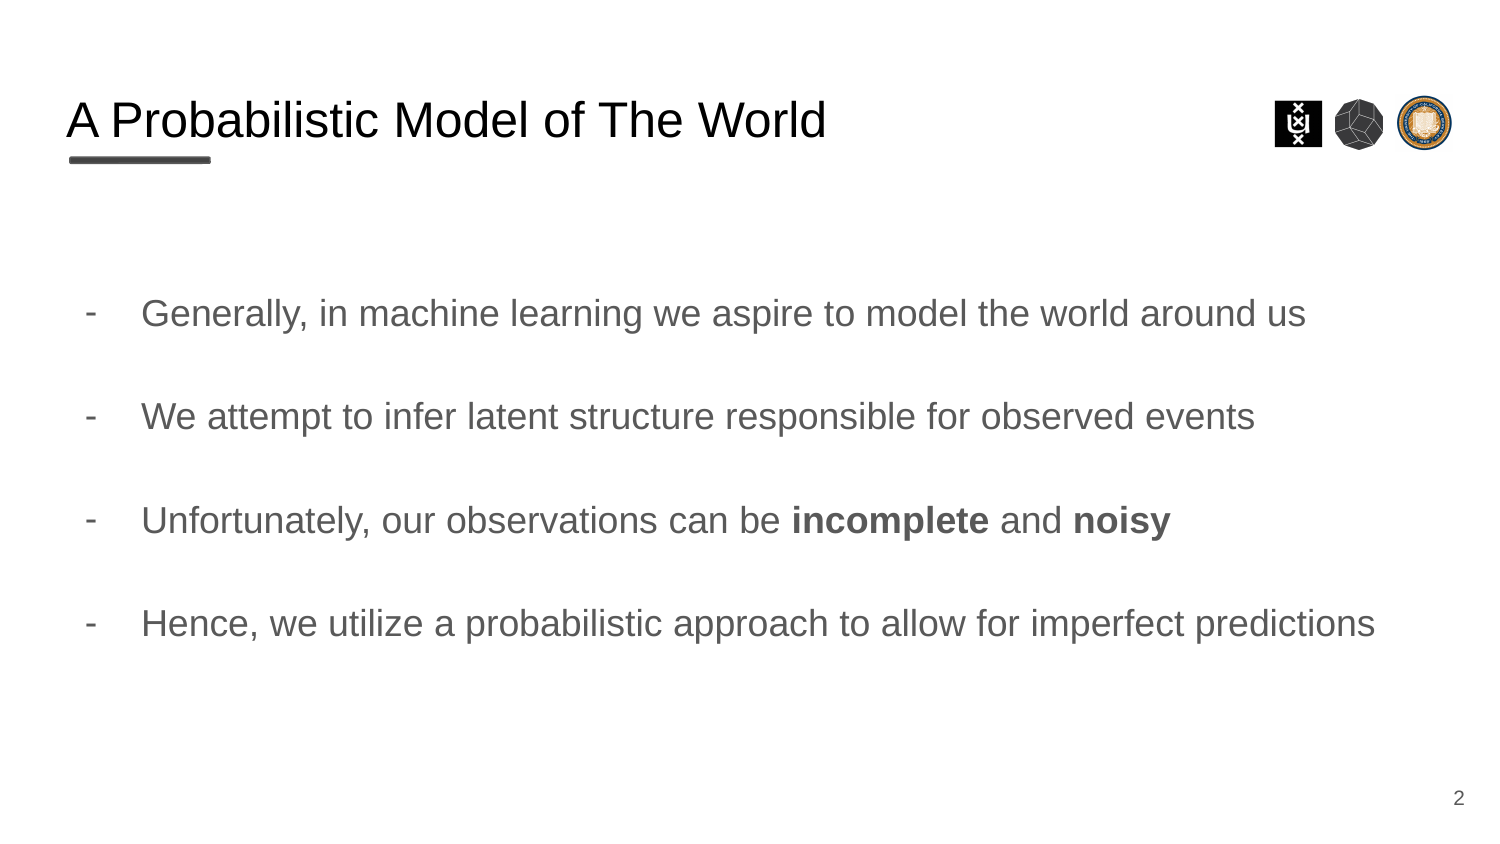

# A Probabilistic Model of The World

Generally, in machine learning we aspire to model the world around us
We attempt to infer latent structure responsible for observed events
Unfortunately, our observations can be incomplete and noisy
Hence, we utilize a probabilistic approach to allow for imperfect predictions
2